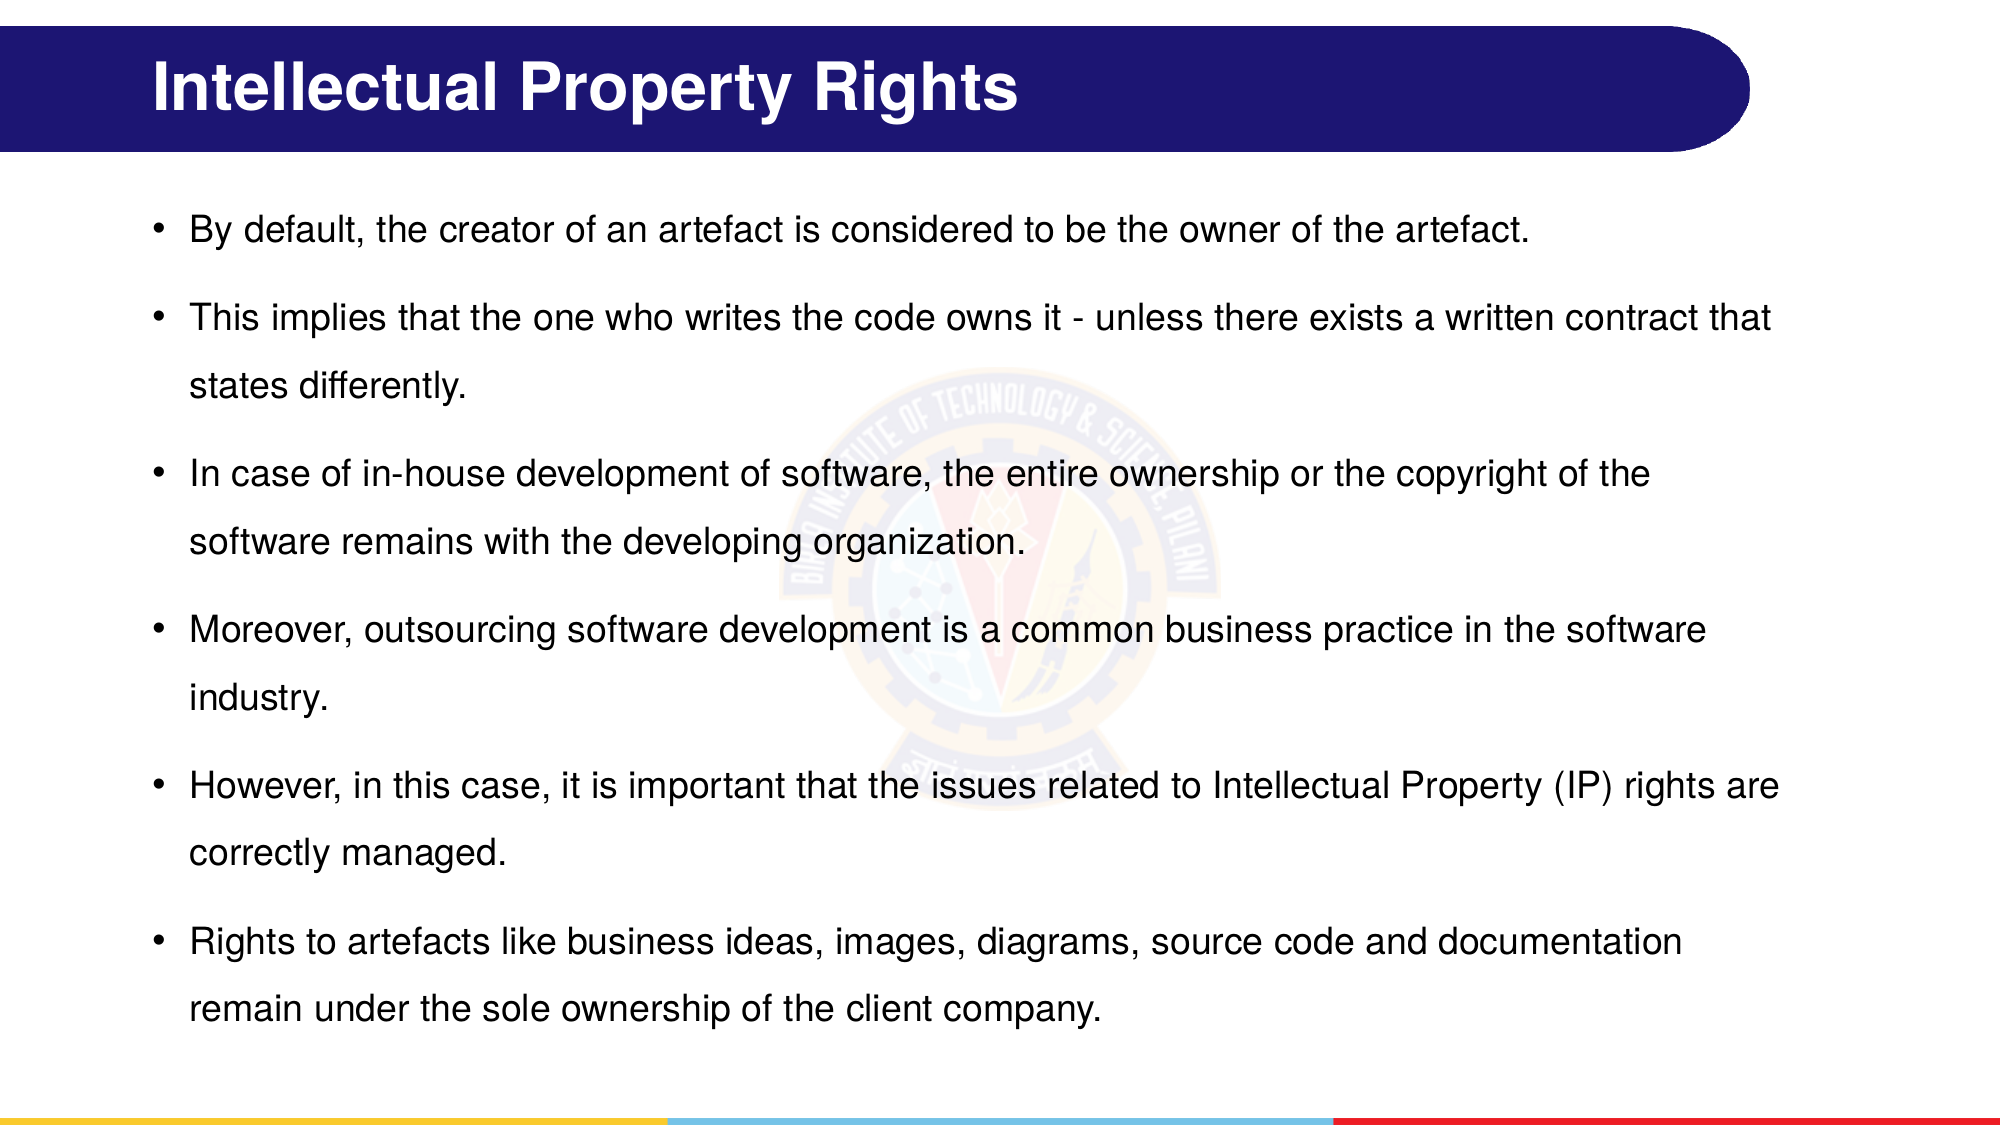

# Intellectual Property Rights
By default, the creator of an artefact is considered to be the owner of the artefact.
This implies that the one who writes the code owns it - unless there exists a written contract that states differently.
In case of in-house development of software, the entire ownership or the copyright of the software remains with the developing organization.
Moreover, outsourcing software development is a common business practice in the software industry.
However, in this case, it is important that the issues related to Intellectual Property (IP) rights are correctly managed.
Rights to artefacts like business ideas, images, diagrams, source code and documentation remain under the sole ownership of the client company.